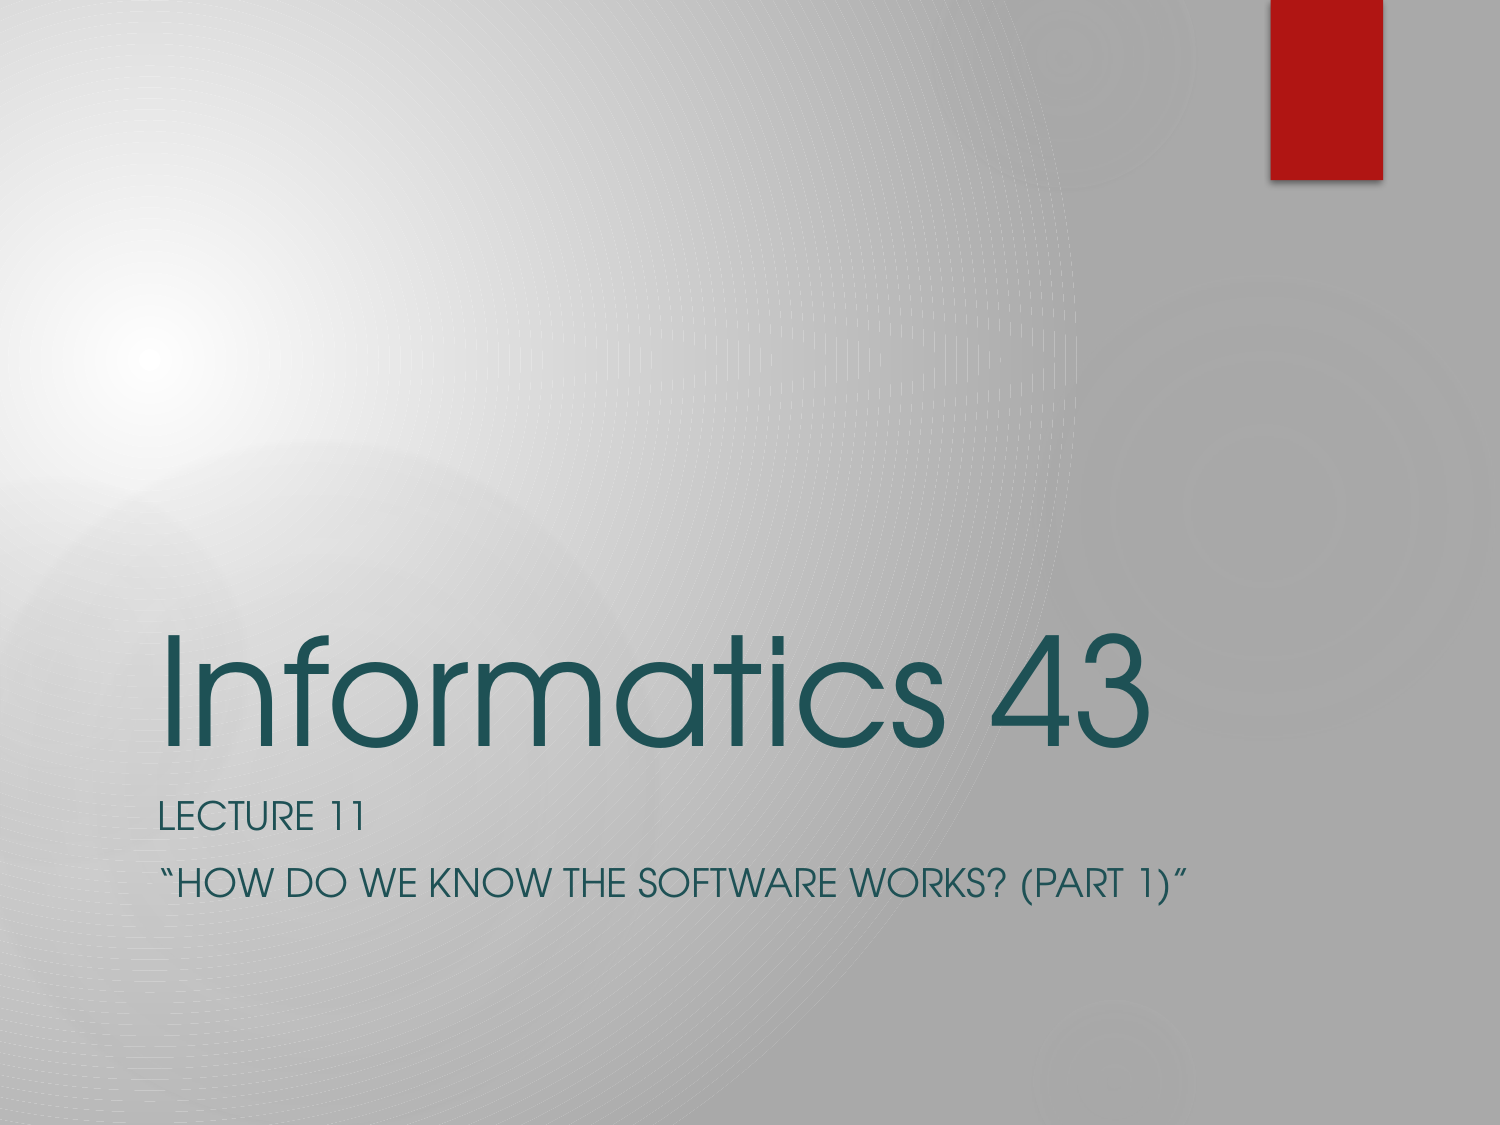

# Informatics 43
Lecture 11
“How do we know the software works? (part 1)”